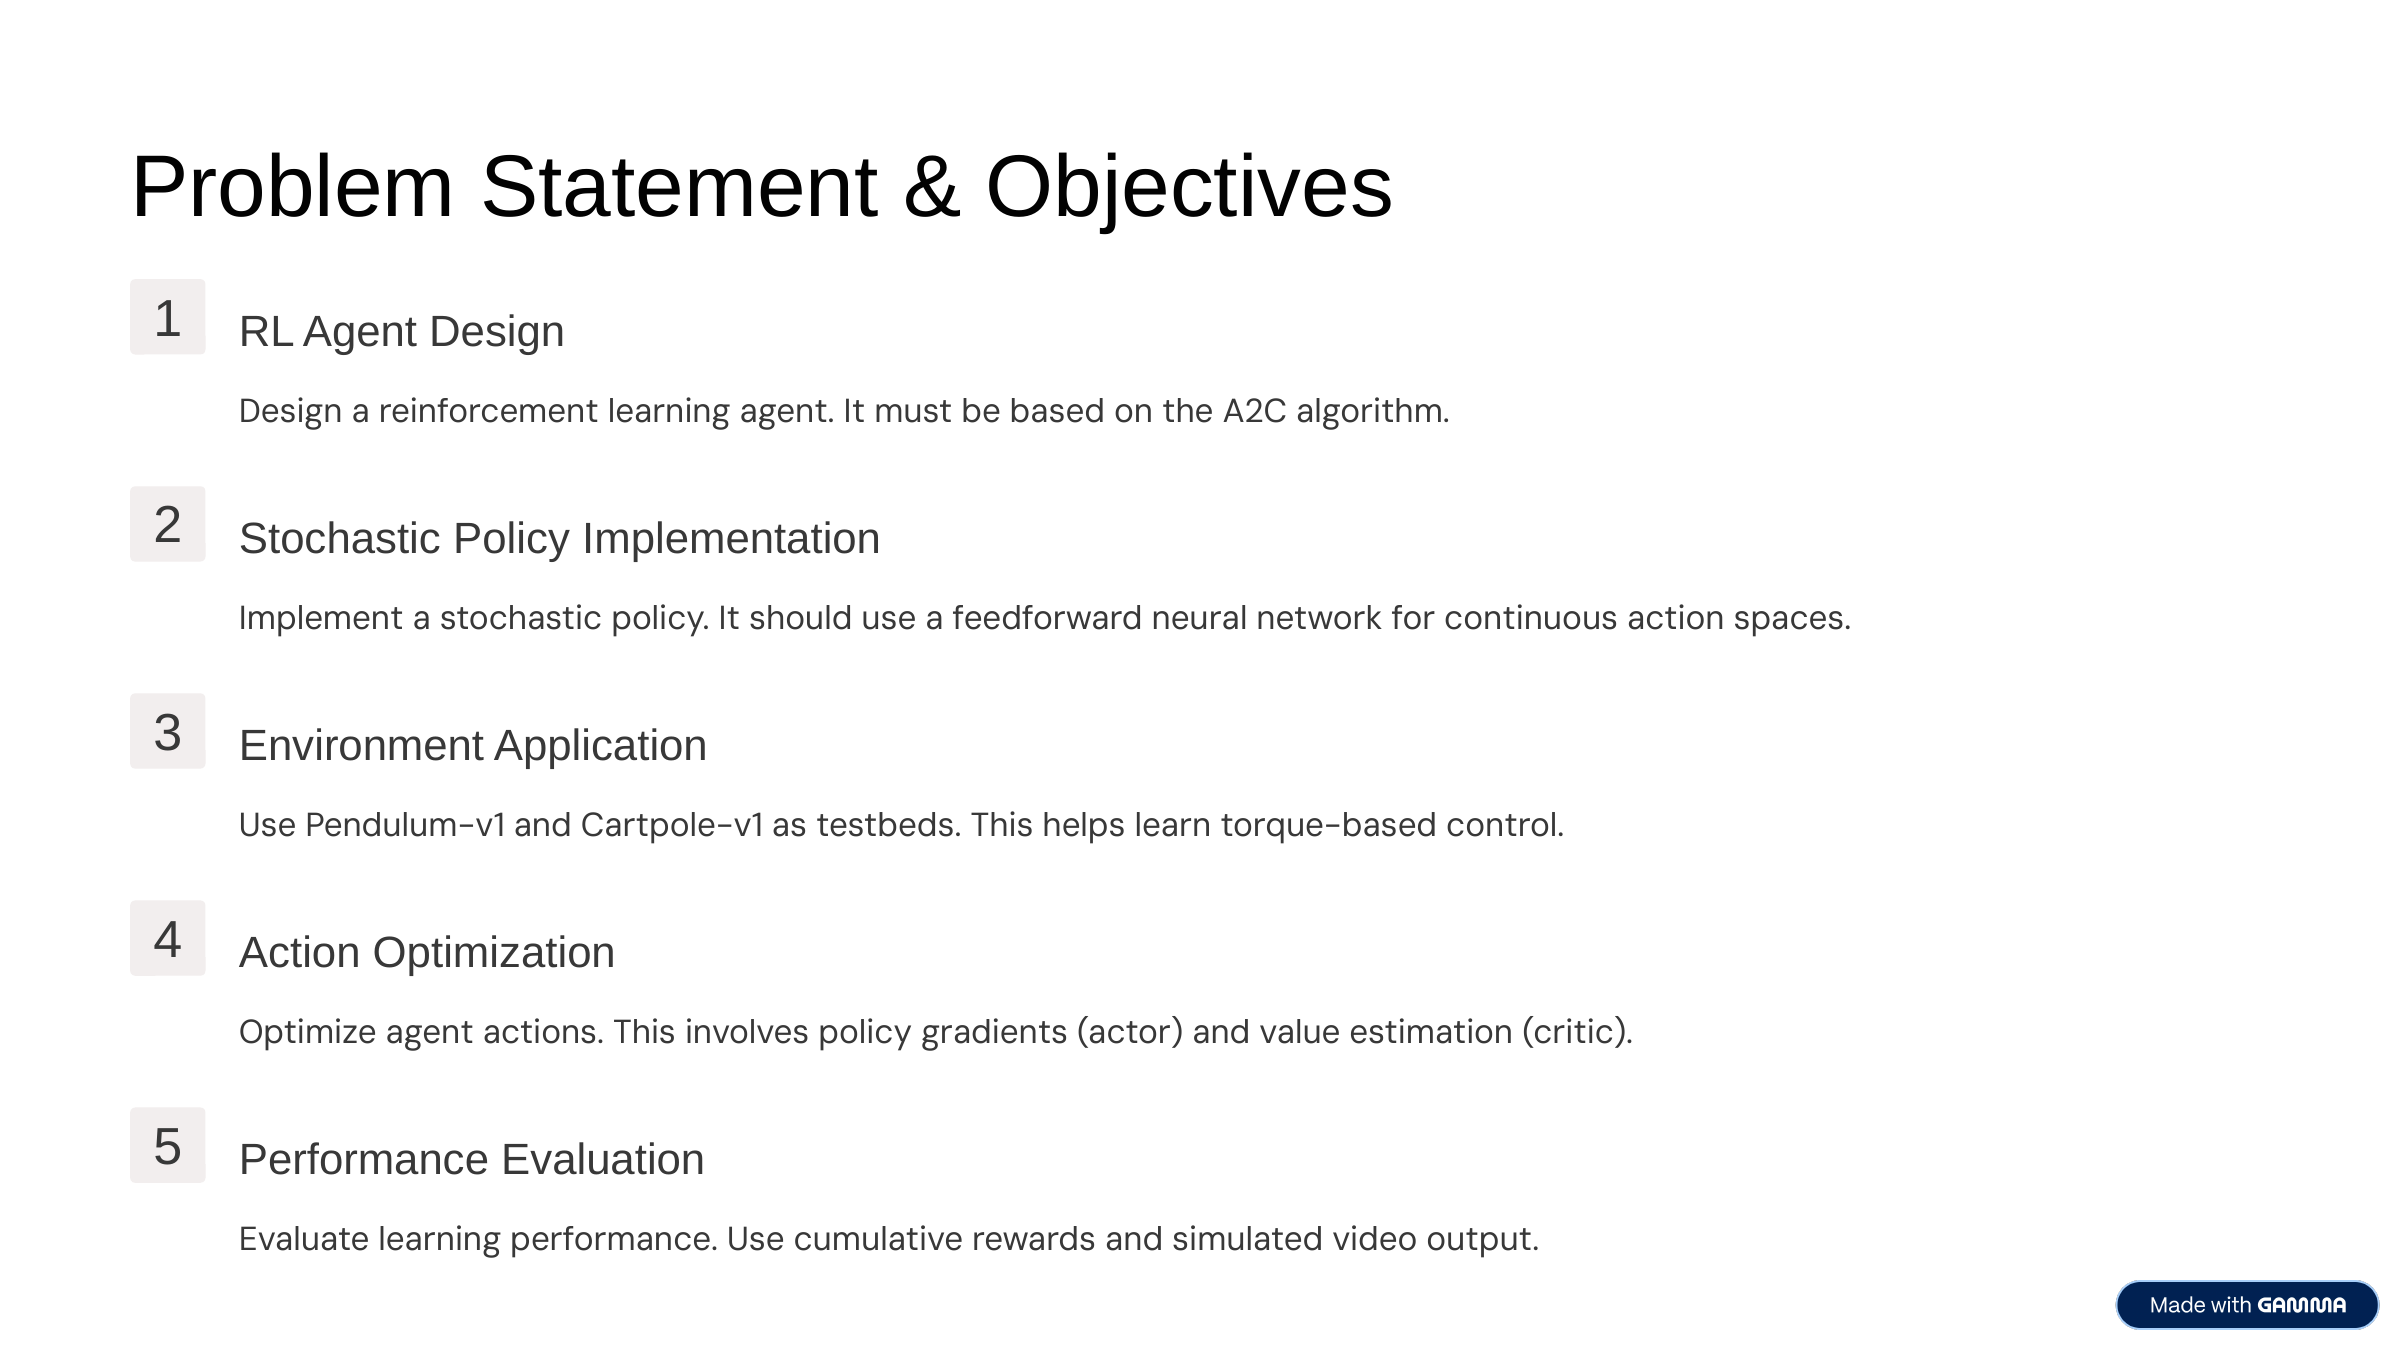

Problem Statement & Objectives

1
RL Agent Design
Design a reinforcement learning agent. It must be based on the A2C algorithm.

2
Stochastic Policy Implementation
Implement a stochastic policy. It should use a feedforward neural network for continuous action spaces.

3
Environment Application
Use Pendulum-v1 and Cartpole-v1 as testbeds. This helps learn torque-based control.

4
Action Optimization
Optimize agent actions. This involves policy gradients (actor) and value estimation (critic).

5
Performance Evaluation
Evaluate learning performance. Use cumulative rewards and simulated video output.